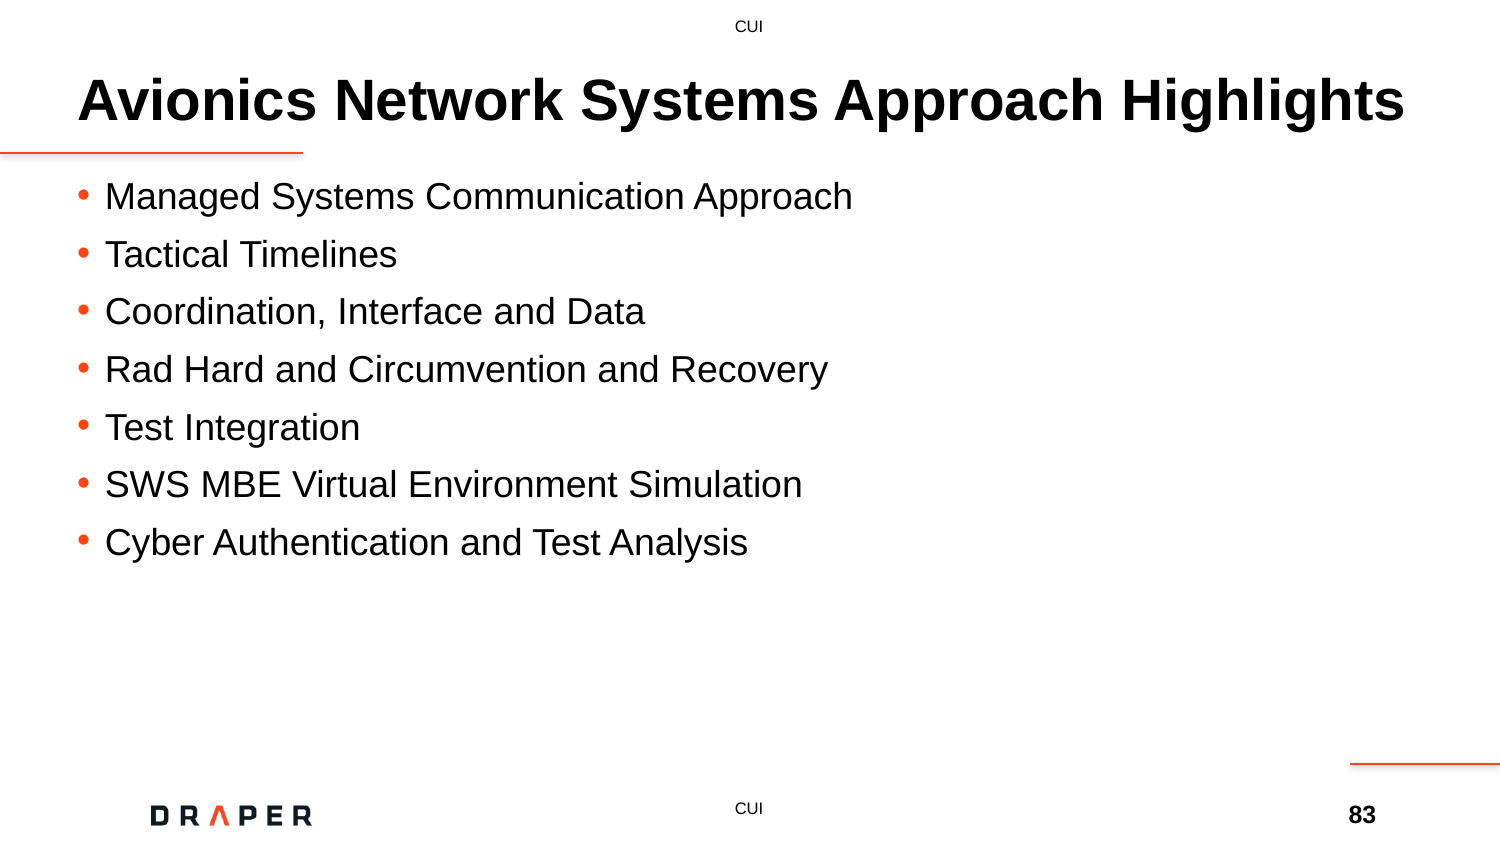

# Avionics Network Systems Approach Highlights
Managed Systems Communication Approach
Tactical Timelines
Coordination, Interface and Data
Rad Hard and Circumvention and Recovery
Test Integration
SWS MBE Virtual Environment Simulation
Cyber Authentication and Test Analysis
83